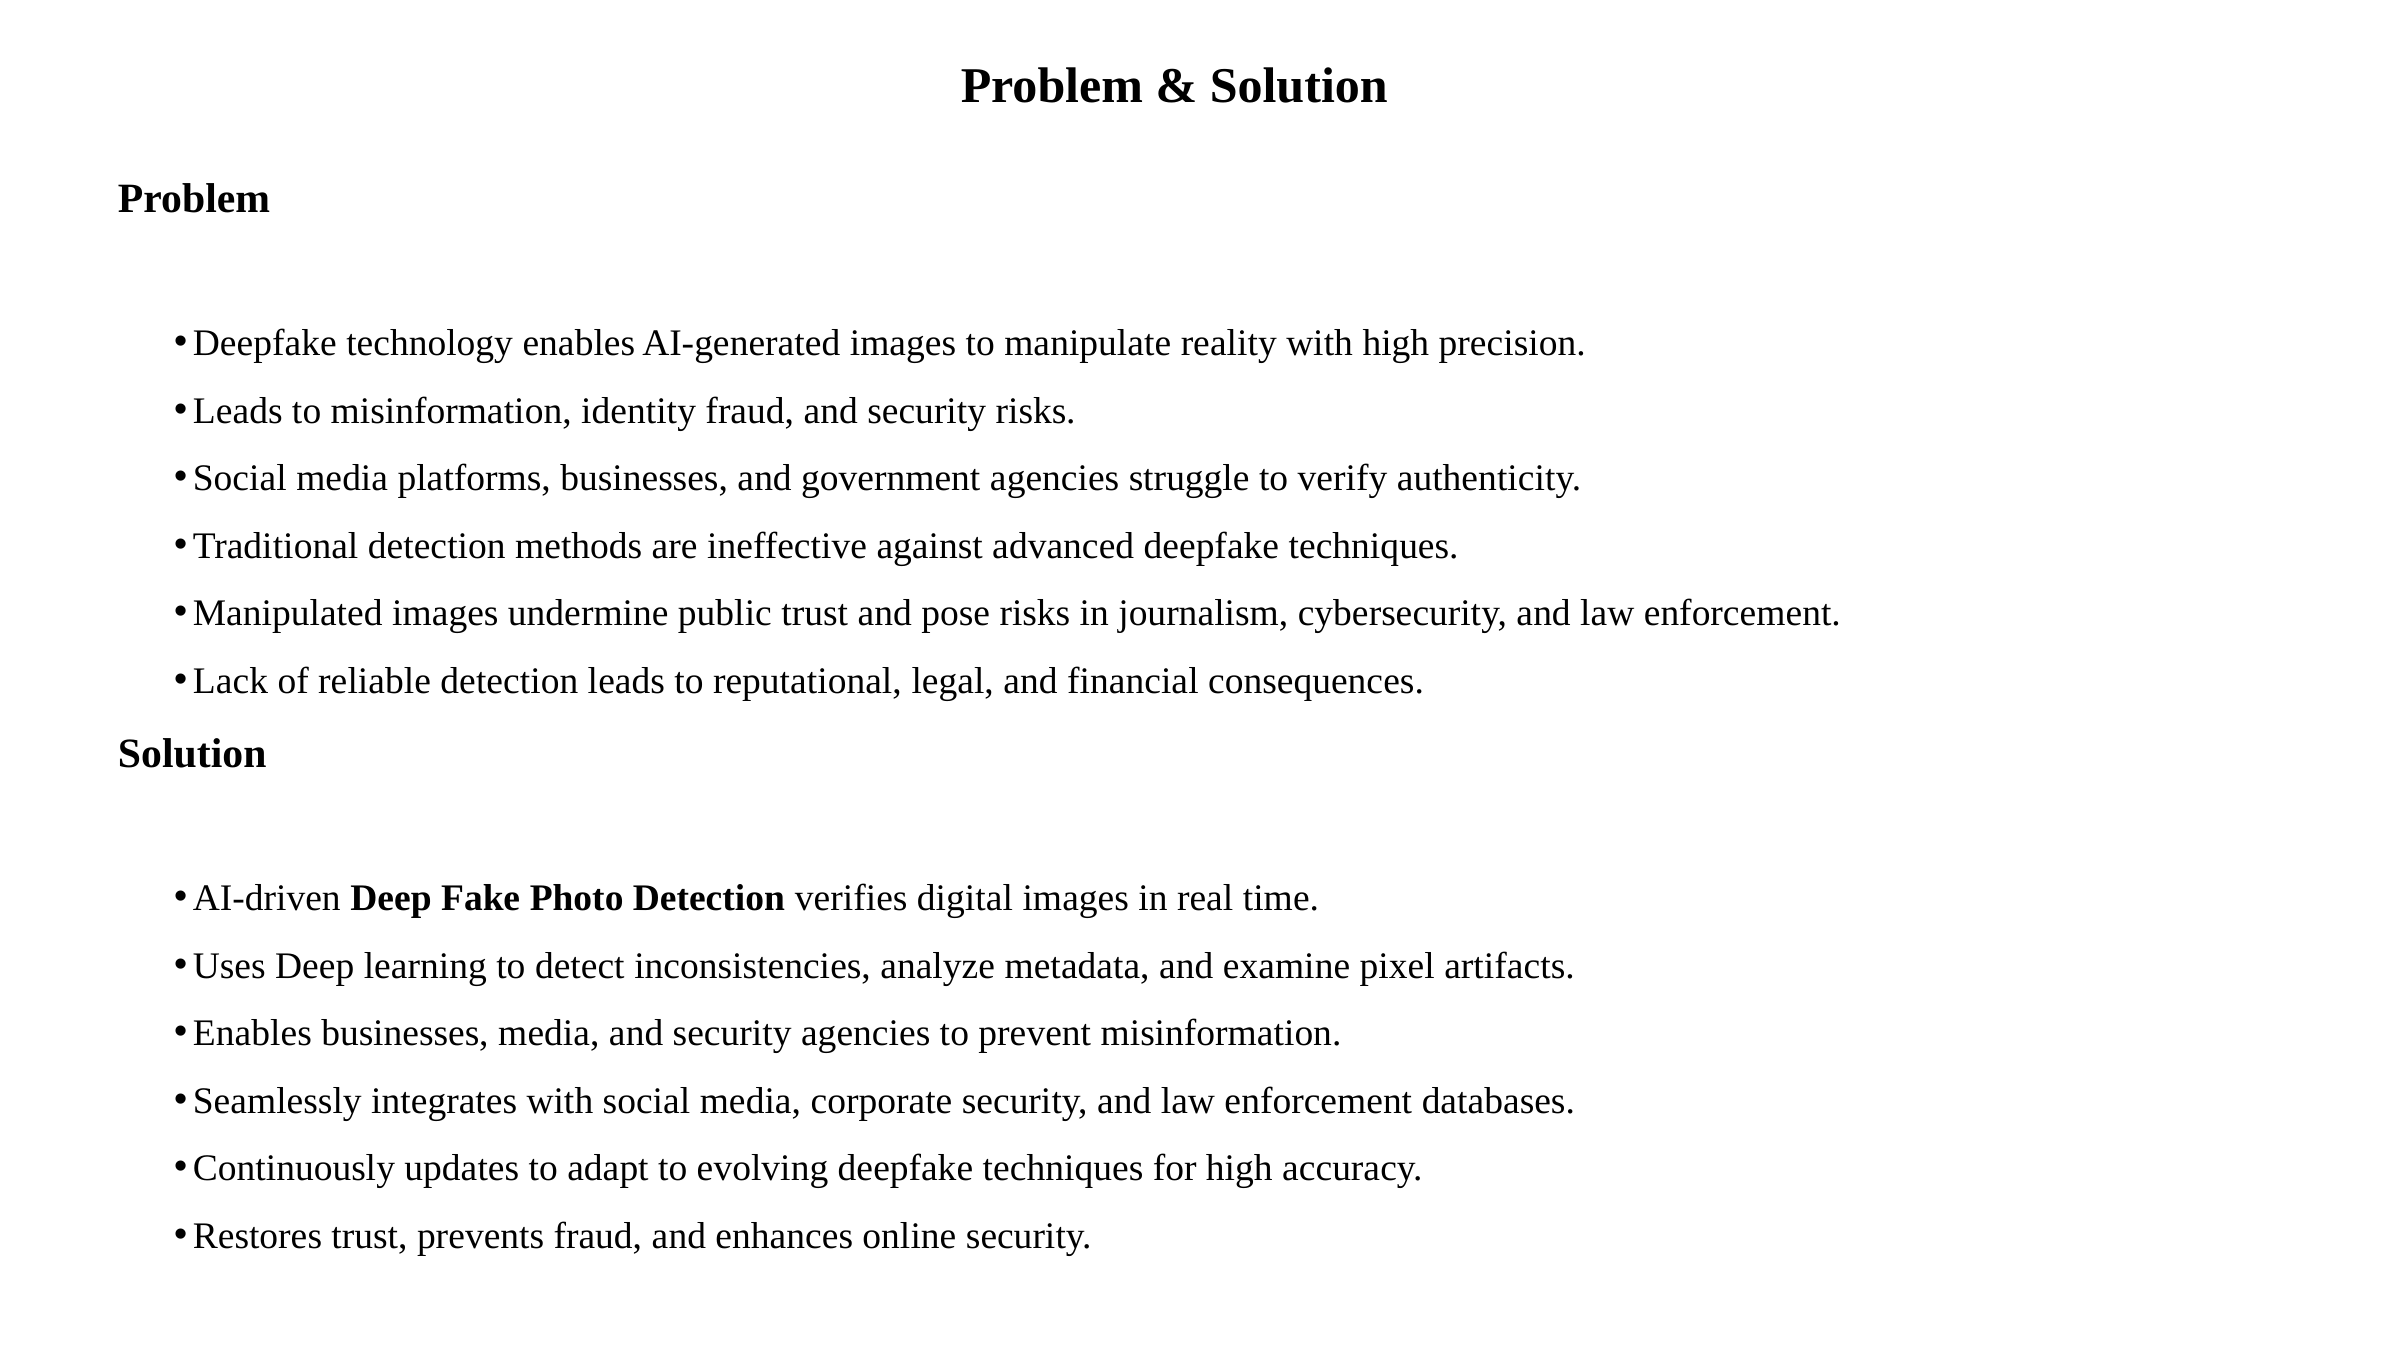

Problem & Solution

Problem

Deepfake technology enables AI-generated images to manipulate reality with high precision.
Leads to misinformation, identity fraud, and security risks.
Social media platforms, businesses, and government agencies struggle to verify authenticity.
Traditional detection methods are ineffective against advanced deepfake techniques.
Manipulated images undermine public trust and pose risks in journalism, cybersecurity, and law enforcement.
Lack of reliable detection leads to reputational, legal, and financial consequences.
Solution

AI-driven Deep Fake Photo Detection verifies digital images in real time.
Uses Deep learning to detect inconsistencies, analyze metadata, and examine pixel artifacts.
Enables businesses, media, and security agencies to prevent misinformation.
Seamlessly integrates with social media, corporate security, and law enforcement databases.
Continuously updates to adapt to evolving deepfake techniques for high accuracy.
Restores trust, prevents fraud, and enhances online security.